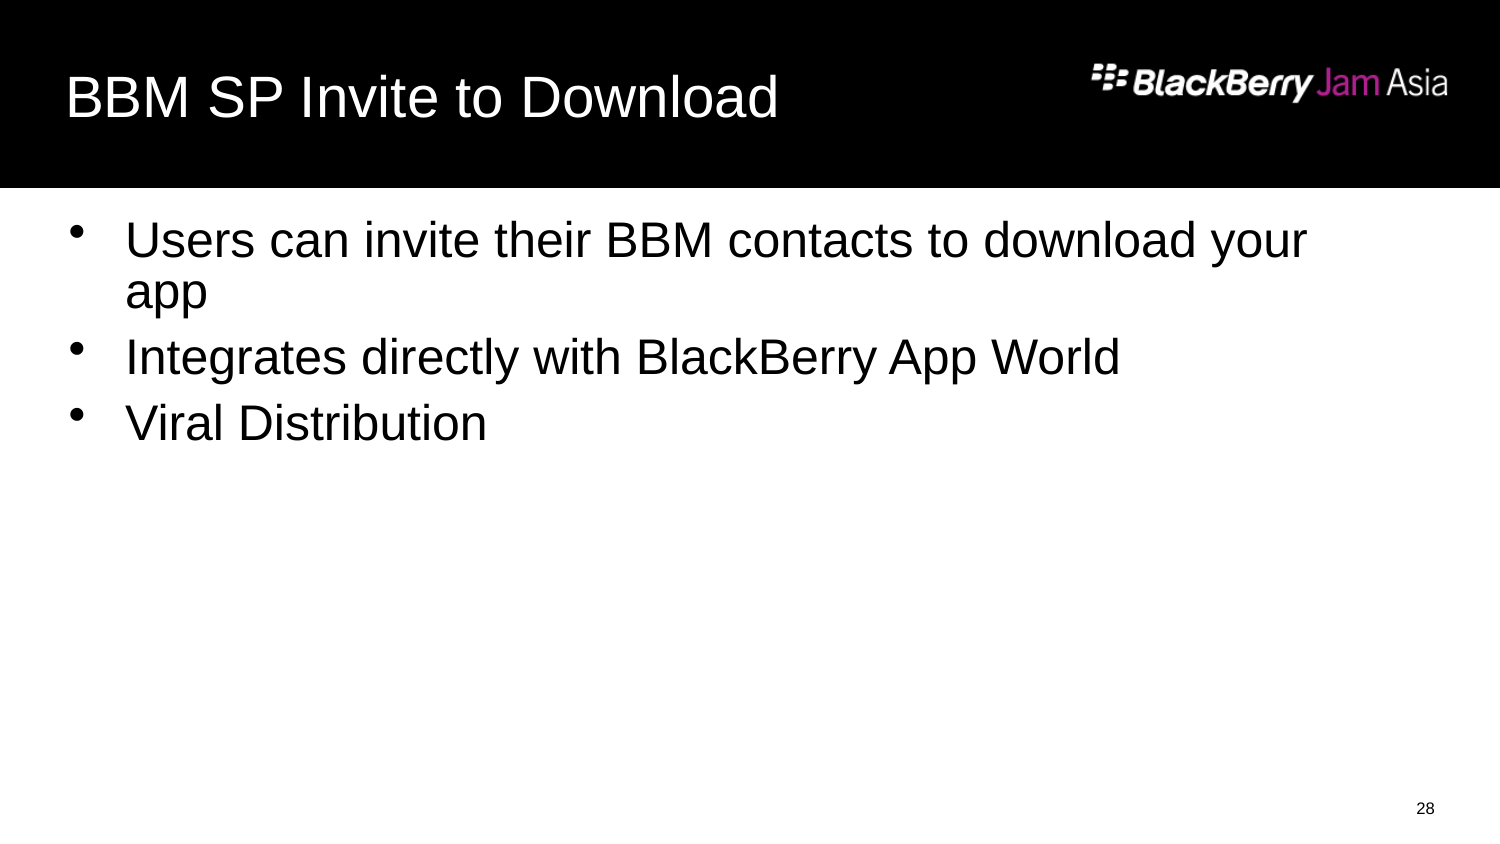

# BBM SP Invite to Download
Users can invite their BBM contacts to download your app
Integrates directly with BlackBerry App World
Viral Distribution
28